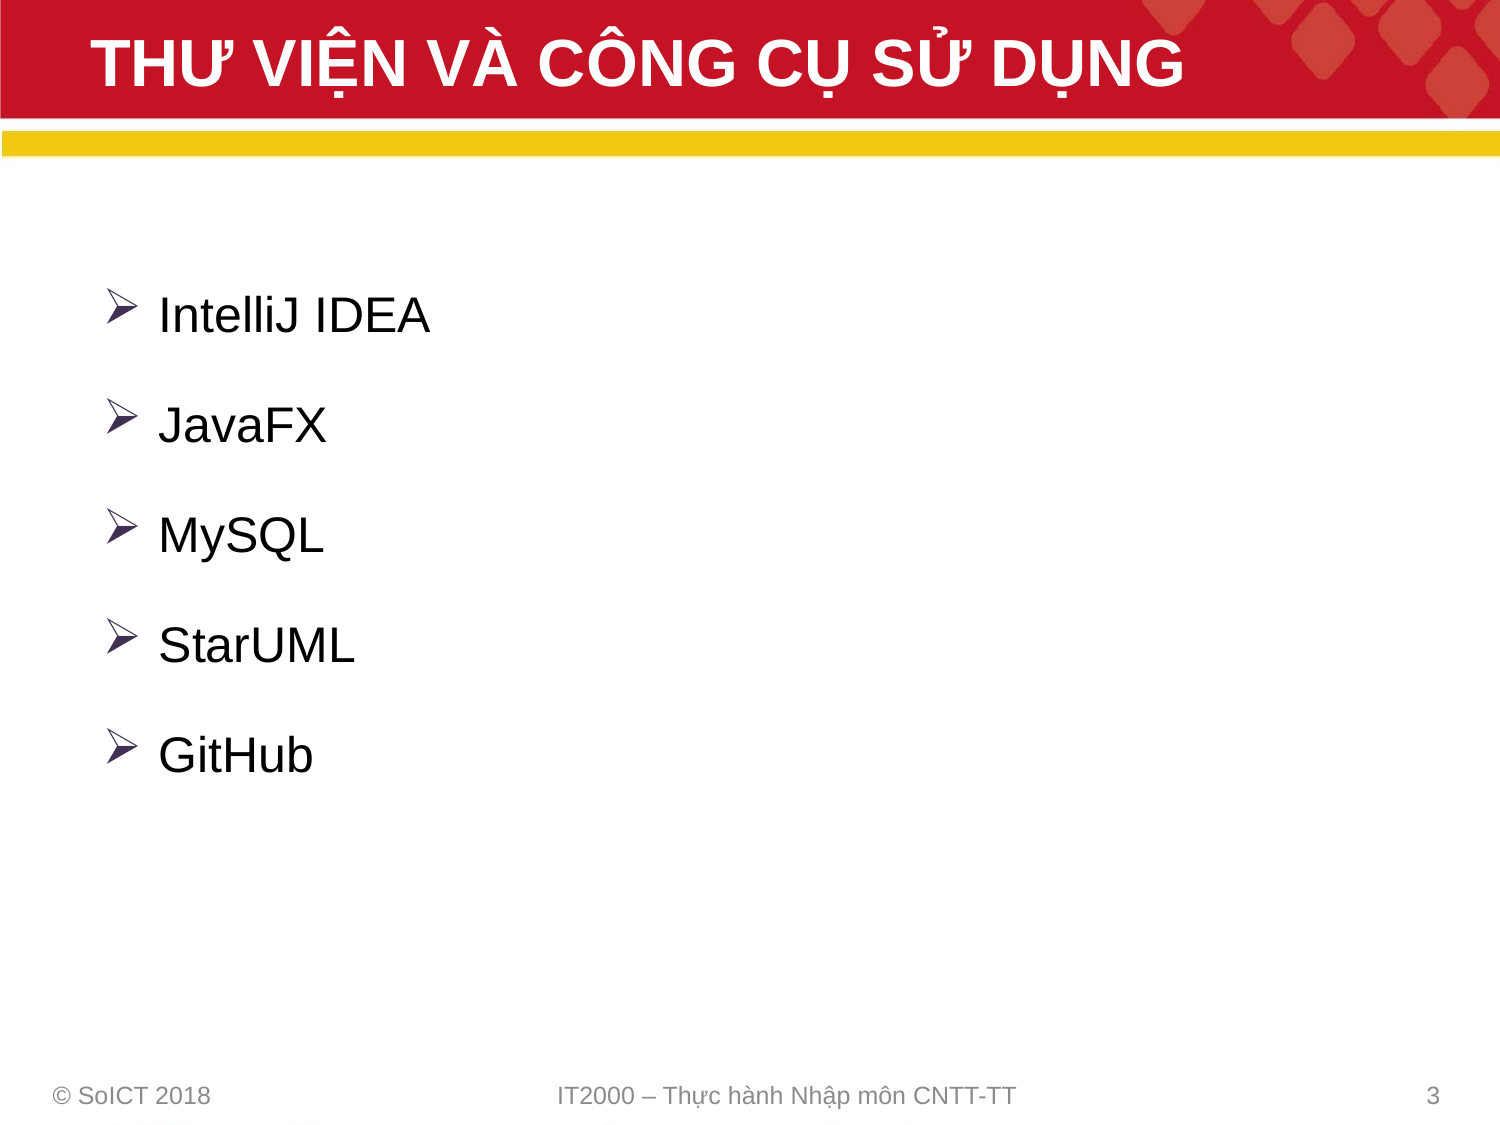

# THƯ VIỆN VÀ CÔNG CỤ SỬ DỤNG
IntelliJ IDEA
JavaFX
MySQL
StarUML
GitHub

© SoICT 2018
IT2000 – Thực hành Nhập môn CNTT-TT
3